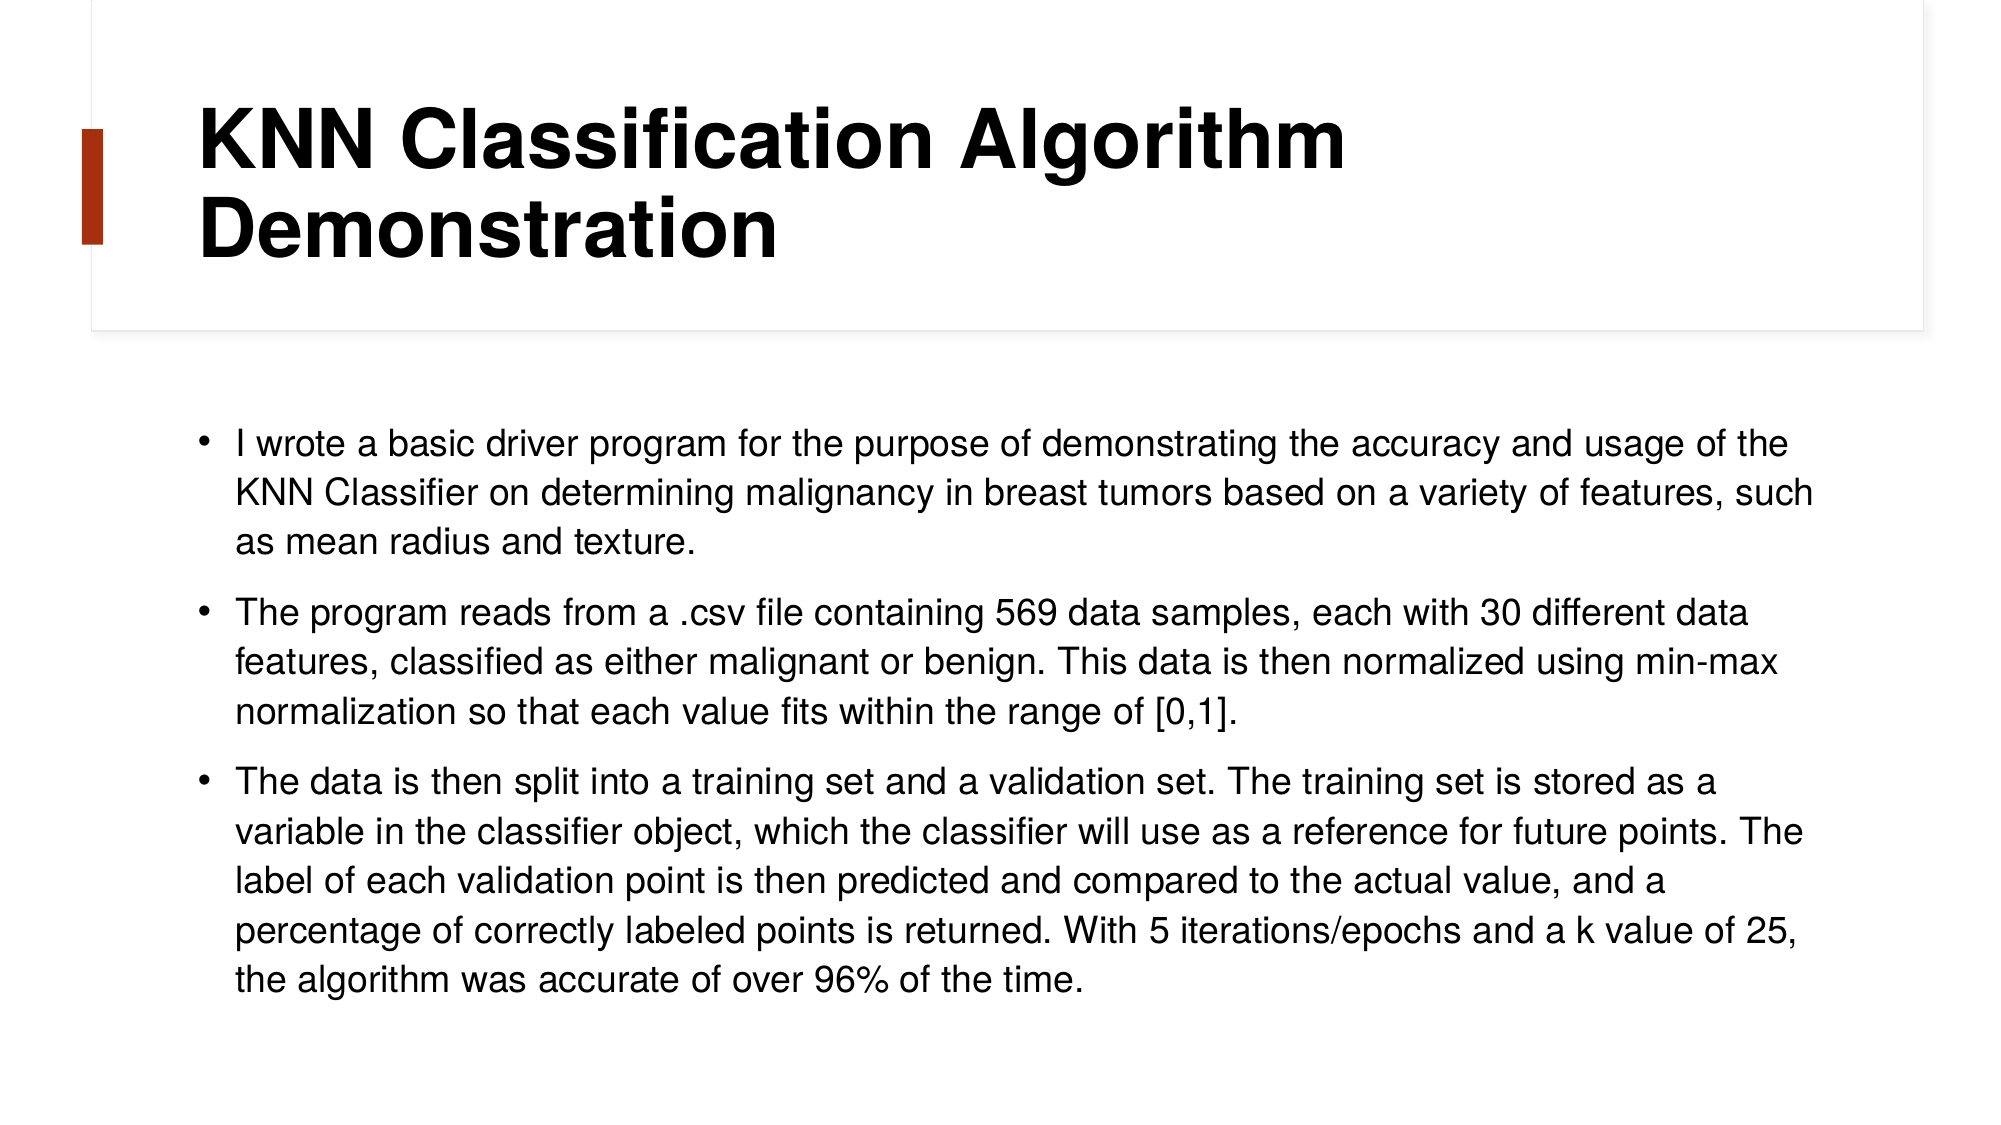

# KNN Classification Algorithm Demonstration
I wrote a basic driver program for the purpose of demonstrating the accuracy and usage of the KNN Classifier on determining malignancy in breast tumors based on a variety of features, such as mean radius and texture.
The program reads from a .csv file containing 569 data samples, each with 30 different data features, classified as either malignant or benign. This data is then normalized using min-max normalization so that each value fits within the range of [0,1].
The data is then split into a training set and a validation set. The training set is stored as a variable in the classifier object, which the classifier will use as a reference for future points. The label of each validation point is then predicted and compared to the actual value, and a percentage of correctly labeled points is returned. With 5 iterations/epochs and a k value of 25, the algorithm was accurate of over 96% of the time.